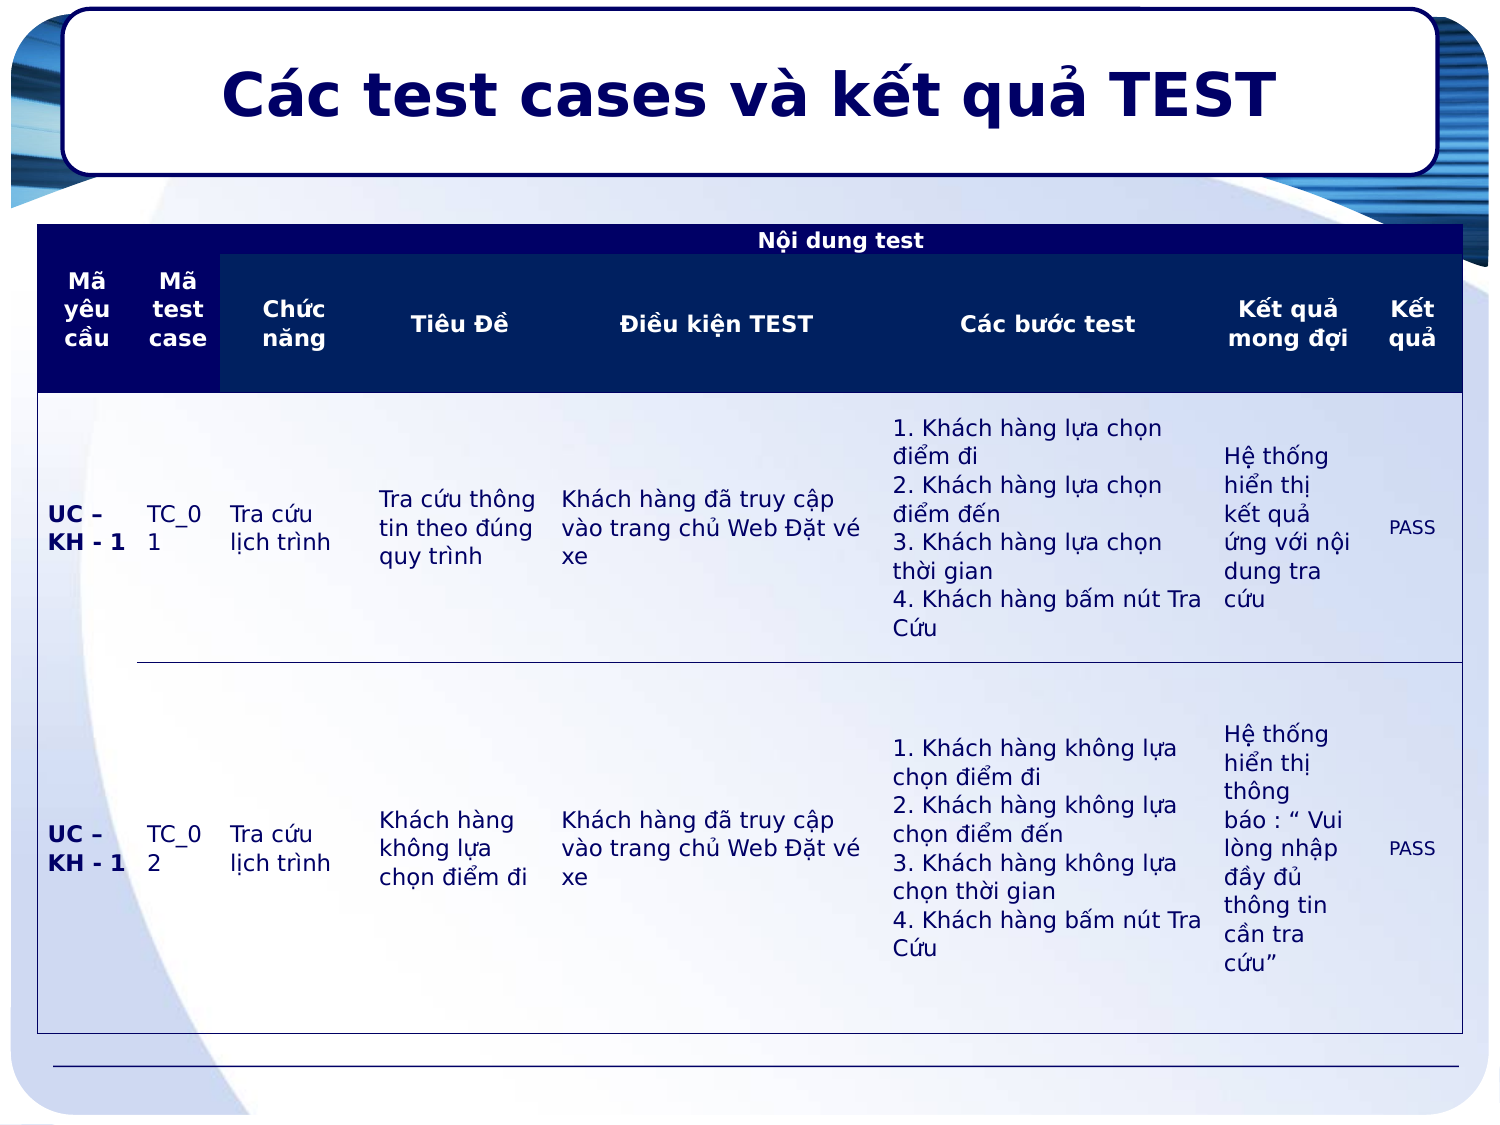

Các test cases và kết quả TEST
# CHƯƠNG 1: TỔNG QUAN
| Mã yêu cầu | Mã test case | Nội dung test |  |  |  |  |  |
| --- | --- | --- | --- | --- | --- | --- | --- |
|  |  | Chức năng | Tiêu Đề | Điều kiện TEST | Các bước test | Kết quả mong đợi | Kết quả |
| UC – KH - 1 | TC\_01 | Tra cứu lịch trình | Tra cứu thông tin theo đúng quy trình | Khách hàng đã truy cập vào trang chủ Web Đặt vé xe | 1. Khách hàng lựa chọn điểm đi 2. Khách hàng lựa chọn điểm đến 3. Khách hàng lựa chọn thời gian 4. Khách hàng bấm nút Tra Cứu | Hệ thống hiển thị kết quả ứng với nội dung tra cứu | PASS |
| UC – KH - 1 | TC\_02 | Tra cứu lịch trình | Khách hàng không lựa chọn điểm đi | Khách hàng đã truy cập vào trang chủ Web Đặt vé xe | 1. Khách hàng không lựa chọn điểm đi 2. Khách hàng không lựa chọn điểm đến 3. Khách hàng không lựa chọn thời gian 4. Khách hàng bấm nút Tra Cứu | Hệ thống hiển thị thông báo : “ Vui lòng nhập đầy đủ thông tin cần tra cứu” | PASS |